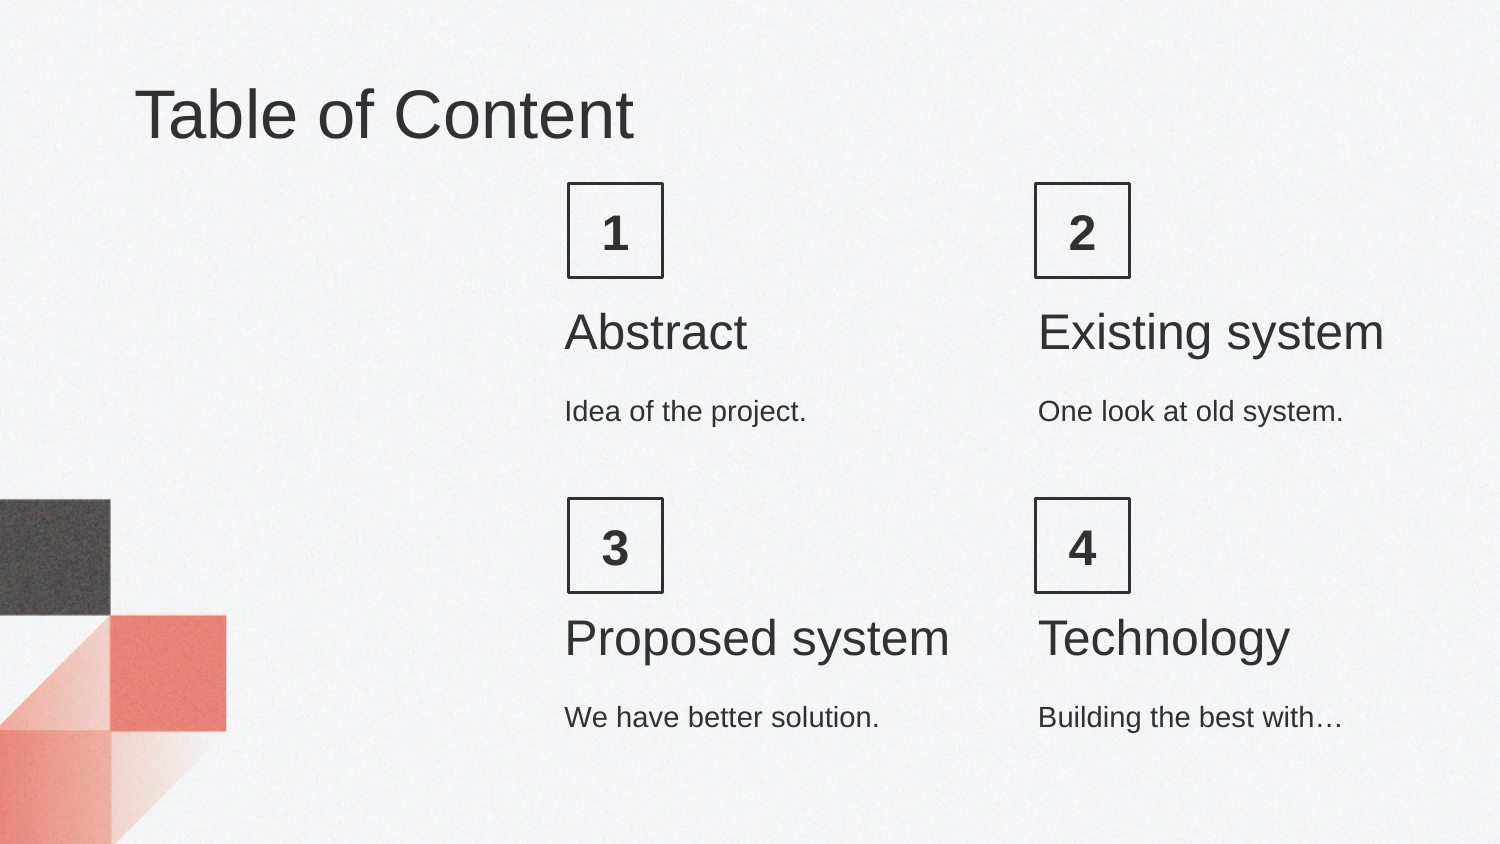

Table of Content
1
2
# Abstract
Existing system
Idea of the project.
One look at old system.
3
4
Proposed system
Technology
We have better solution.
Building the best with…